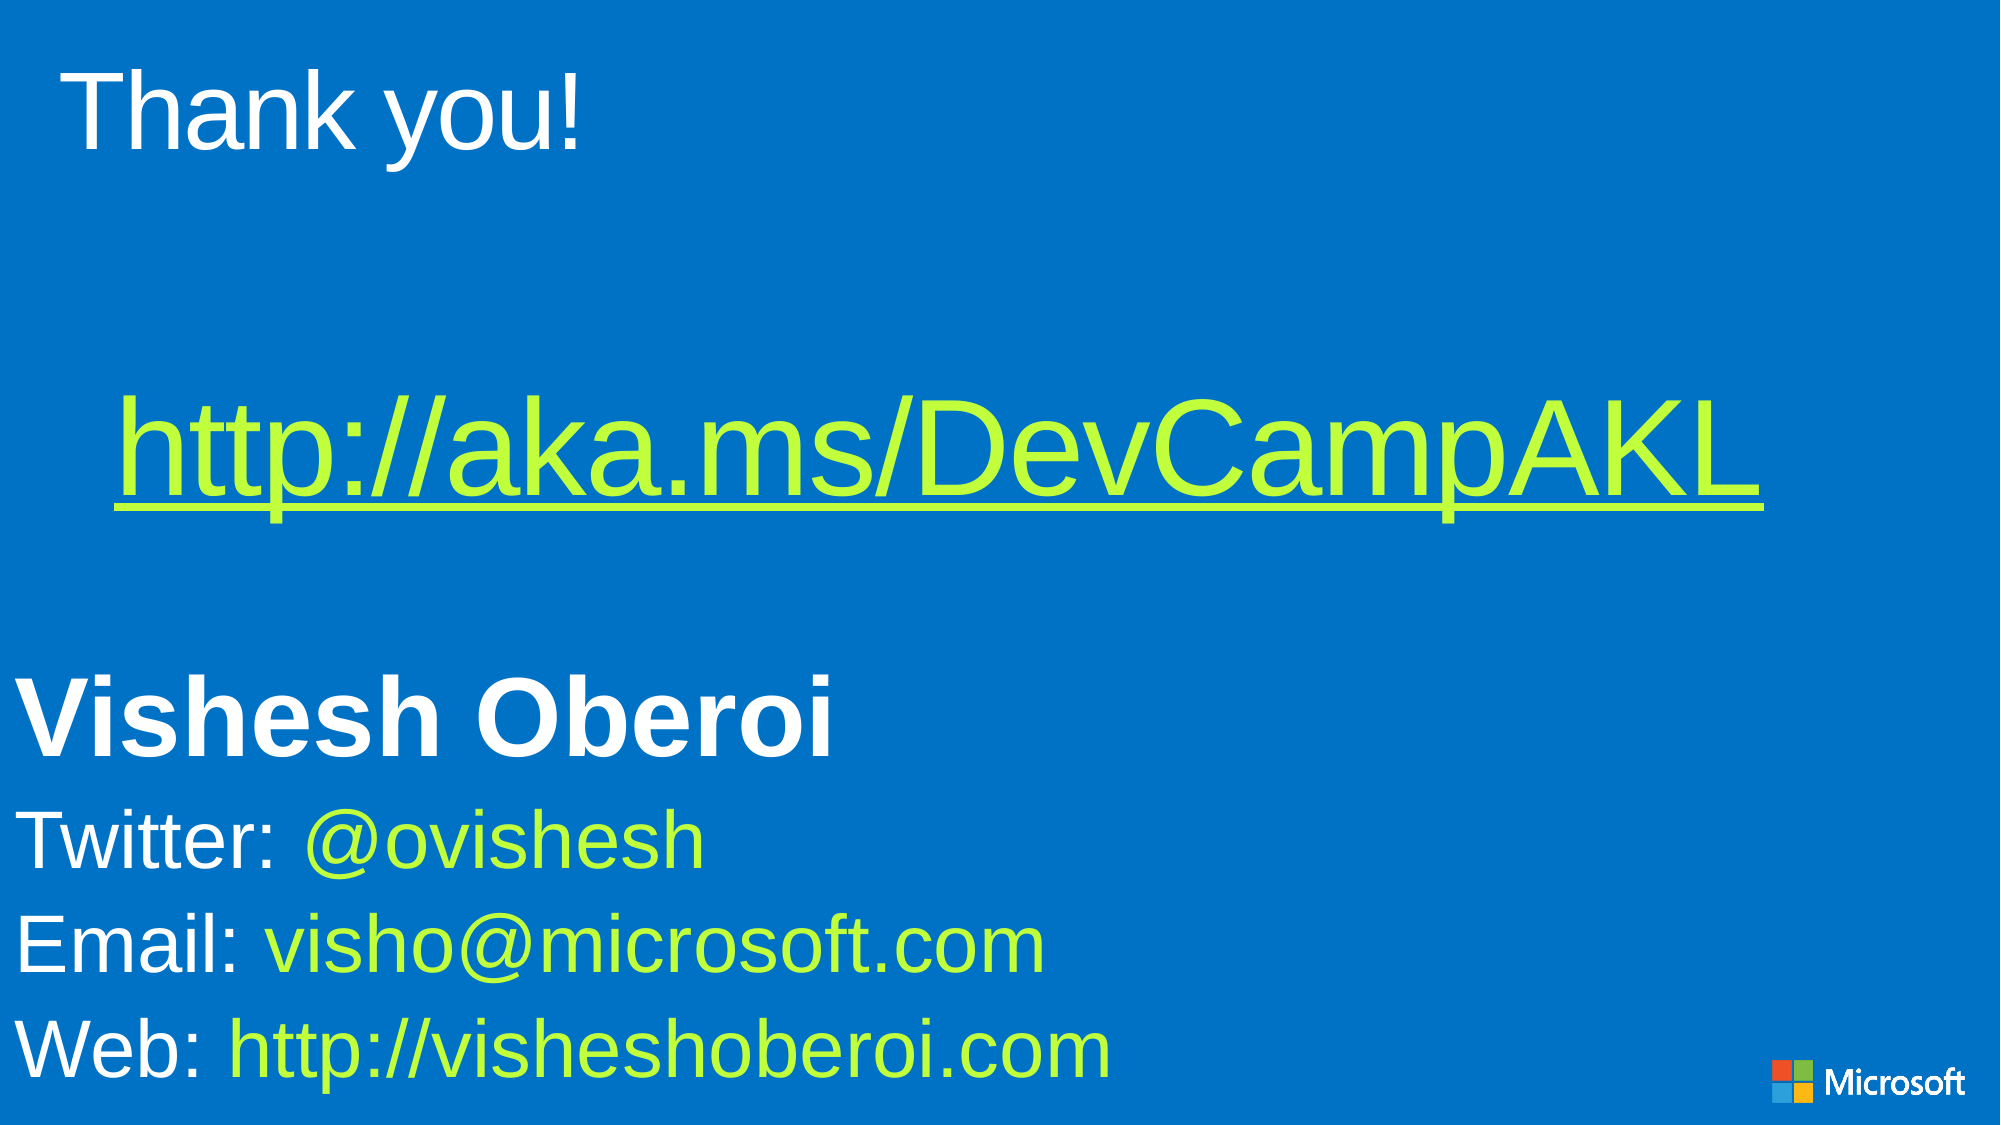

# Thank you!
http://aka.ms/DevCampAKL

Vishesh Oberoi
Twitter: @ovishesh
Email: visho@microsoft.com
Web: http://visheshoberoi.com